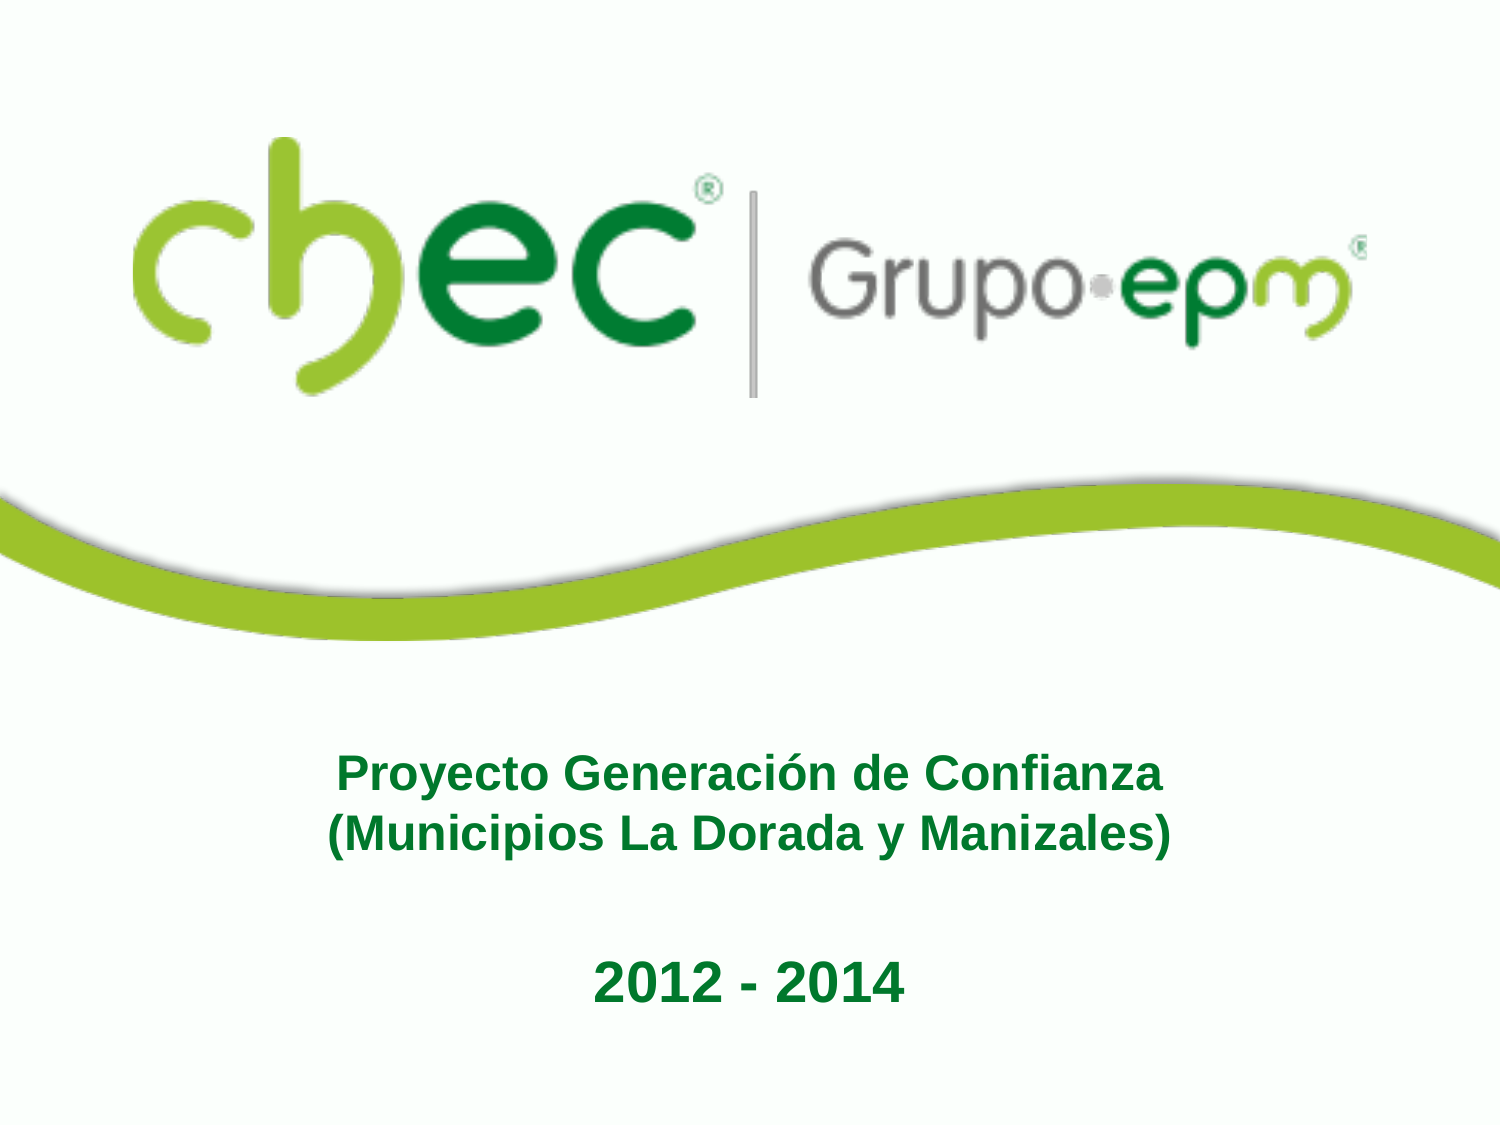

Proyecto Generación de Confianza
(Municipios La Dorada y Manizales)
2012 - 2014